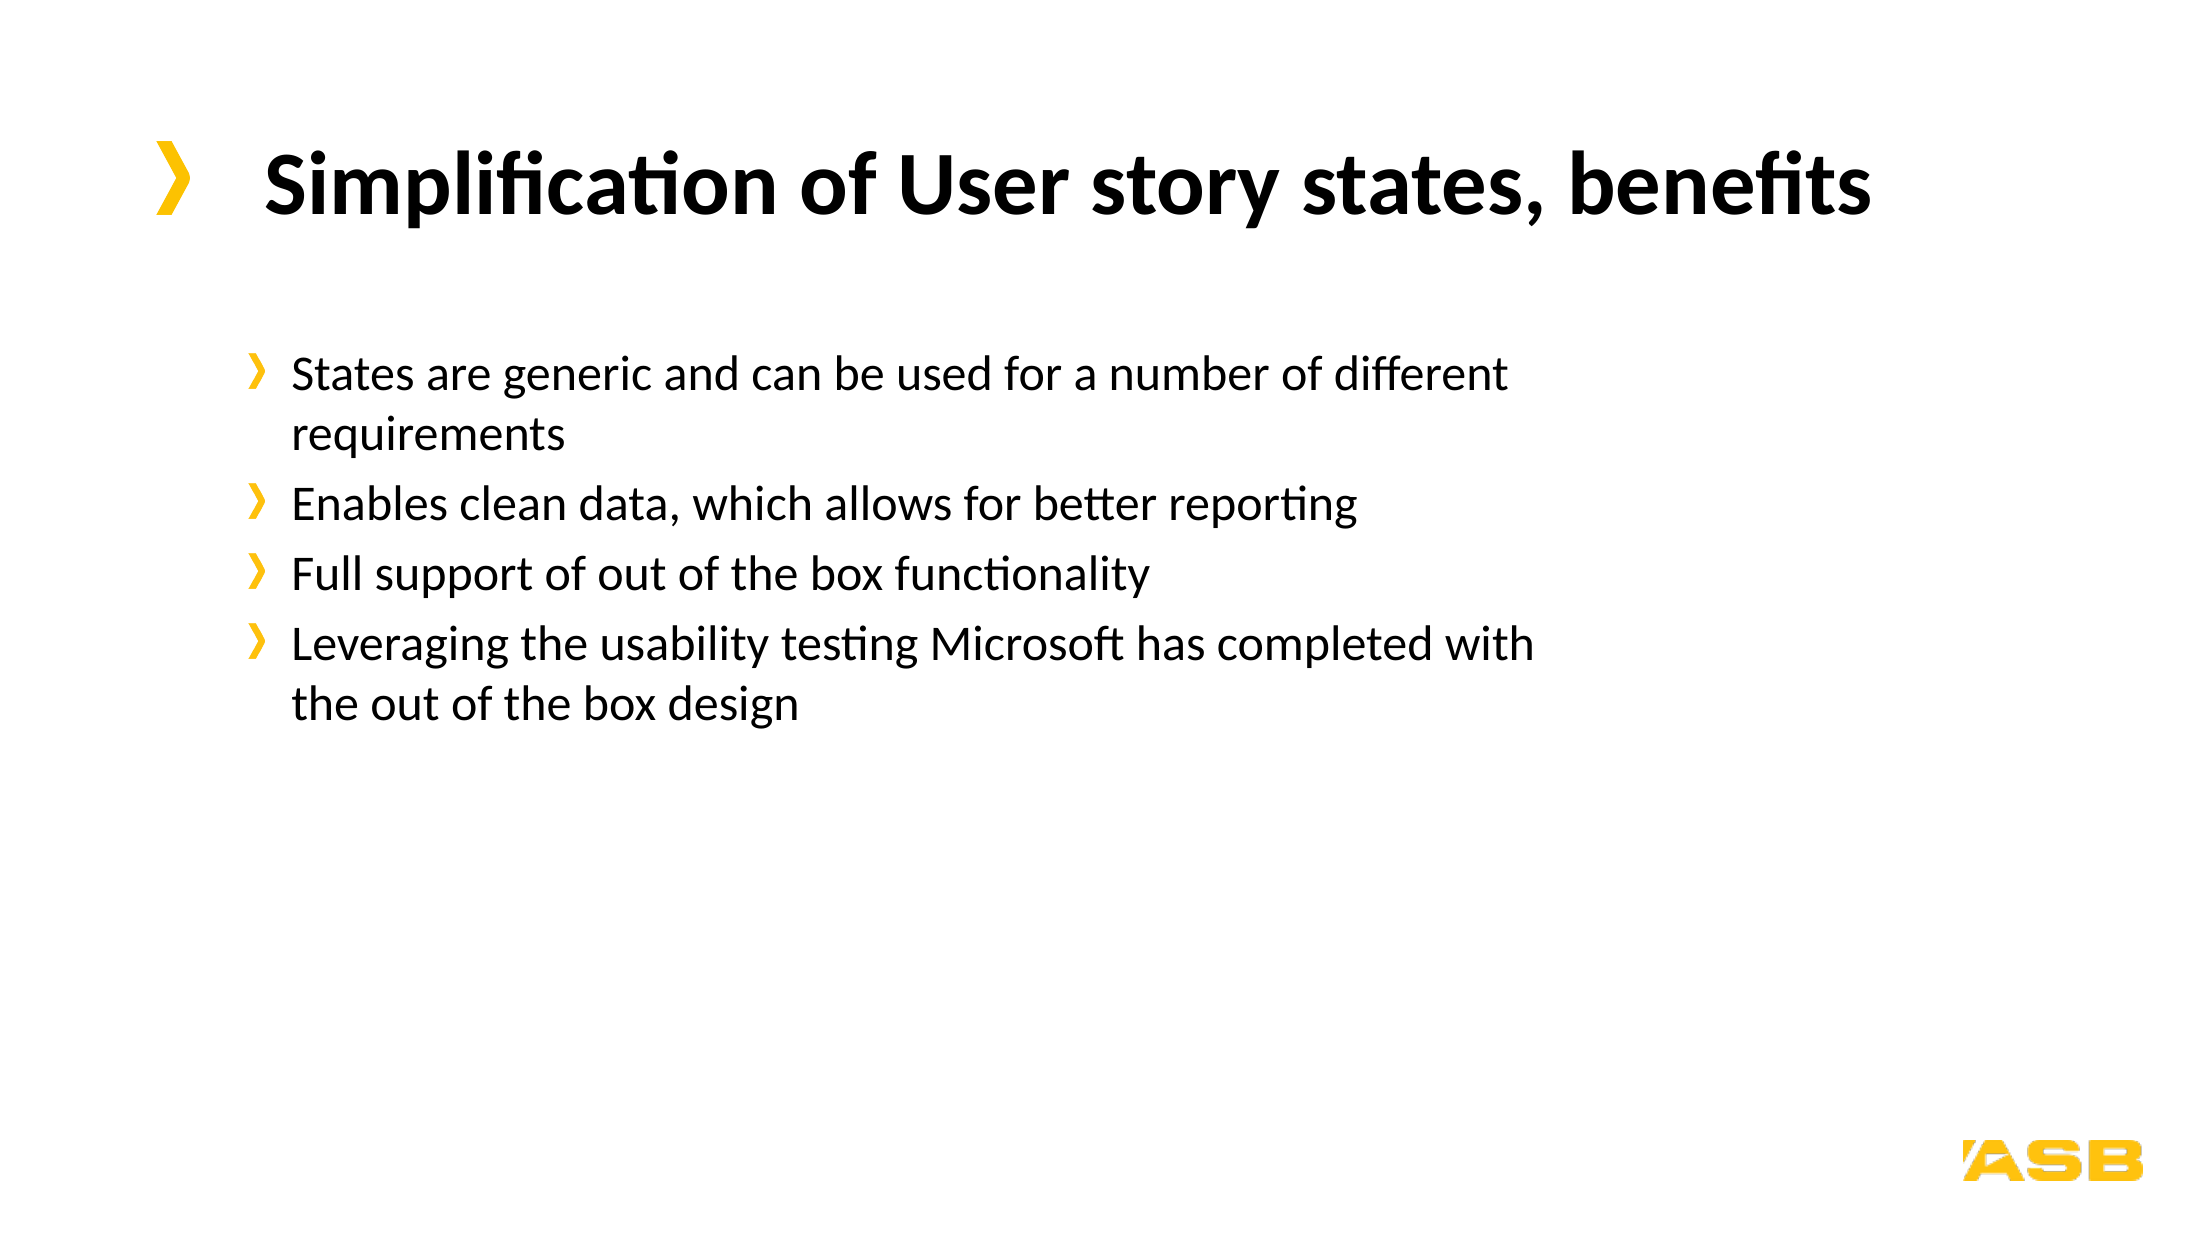

# Simplification of User story states, benefits
States are generic and can be used for a number of different requirements
Enables clean data, which allows for better reporting
Full support of out of the box functionality
Leveraging the usability testing Microsoft has completed with the out of the box design